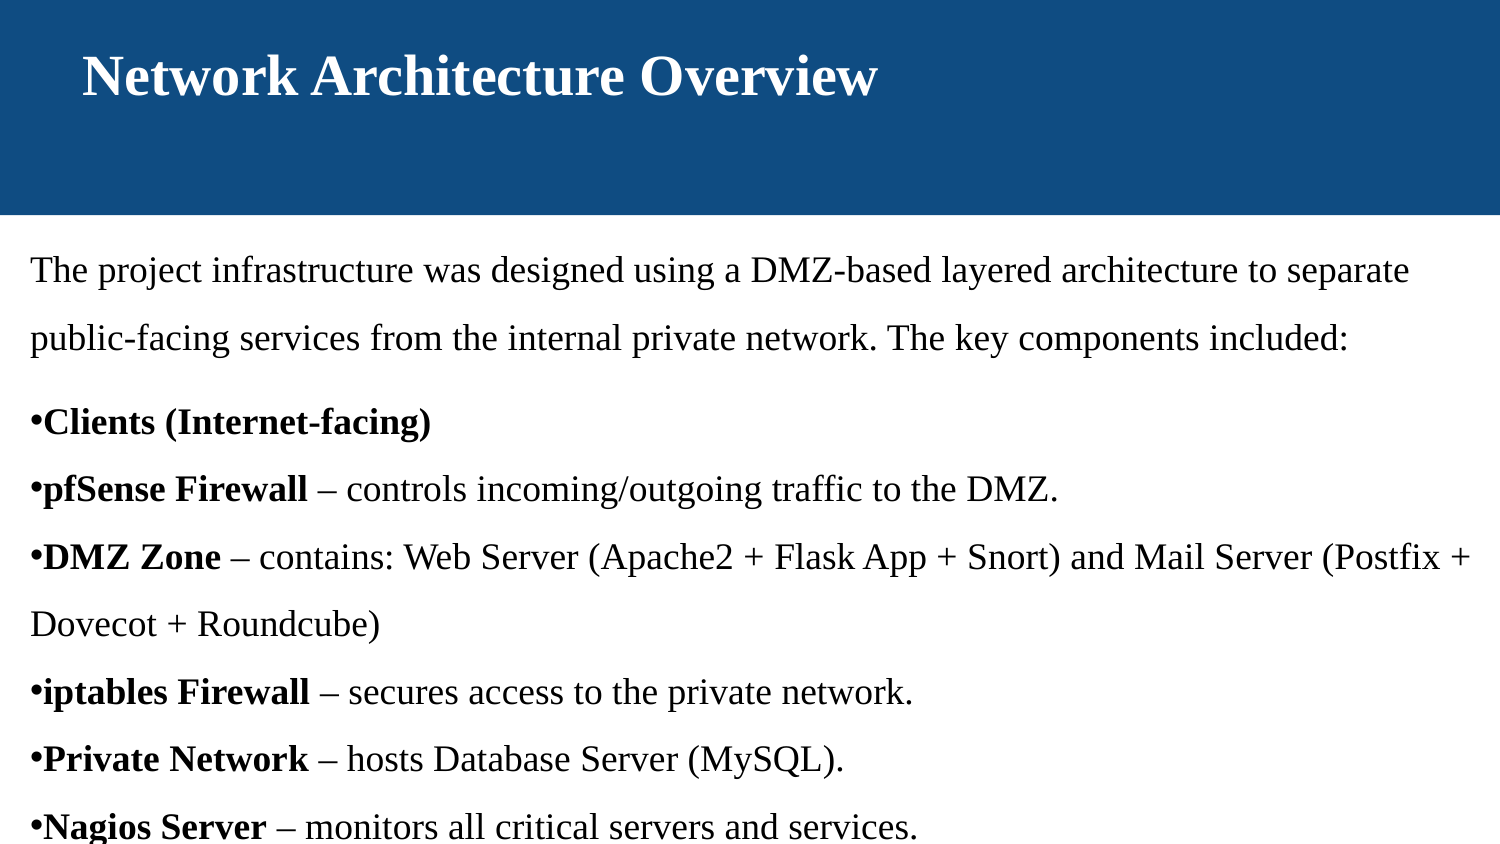

Network Architecture Overview
The project infrastructure was designed using a DMZ-based layered architecture to separate public-facing services from the internal private network. The key components included:
Clients (Internet-facing)
pfSense Firewall – controls incoming/outgoing traffic to the DMZ.
DMZ Zone – contains: Web Server (Apache2 + Flask App + Snort) and Mail Server (Postfix + Dovecot + Roundcube)
iptables Firewall – secures access to the private network.
Private Network – hosts Database Server (MySQL).
Nagios Server – monitors all critical servers and services.